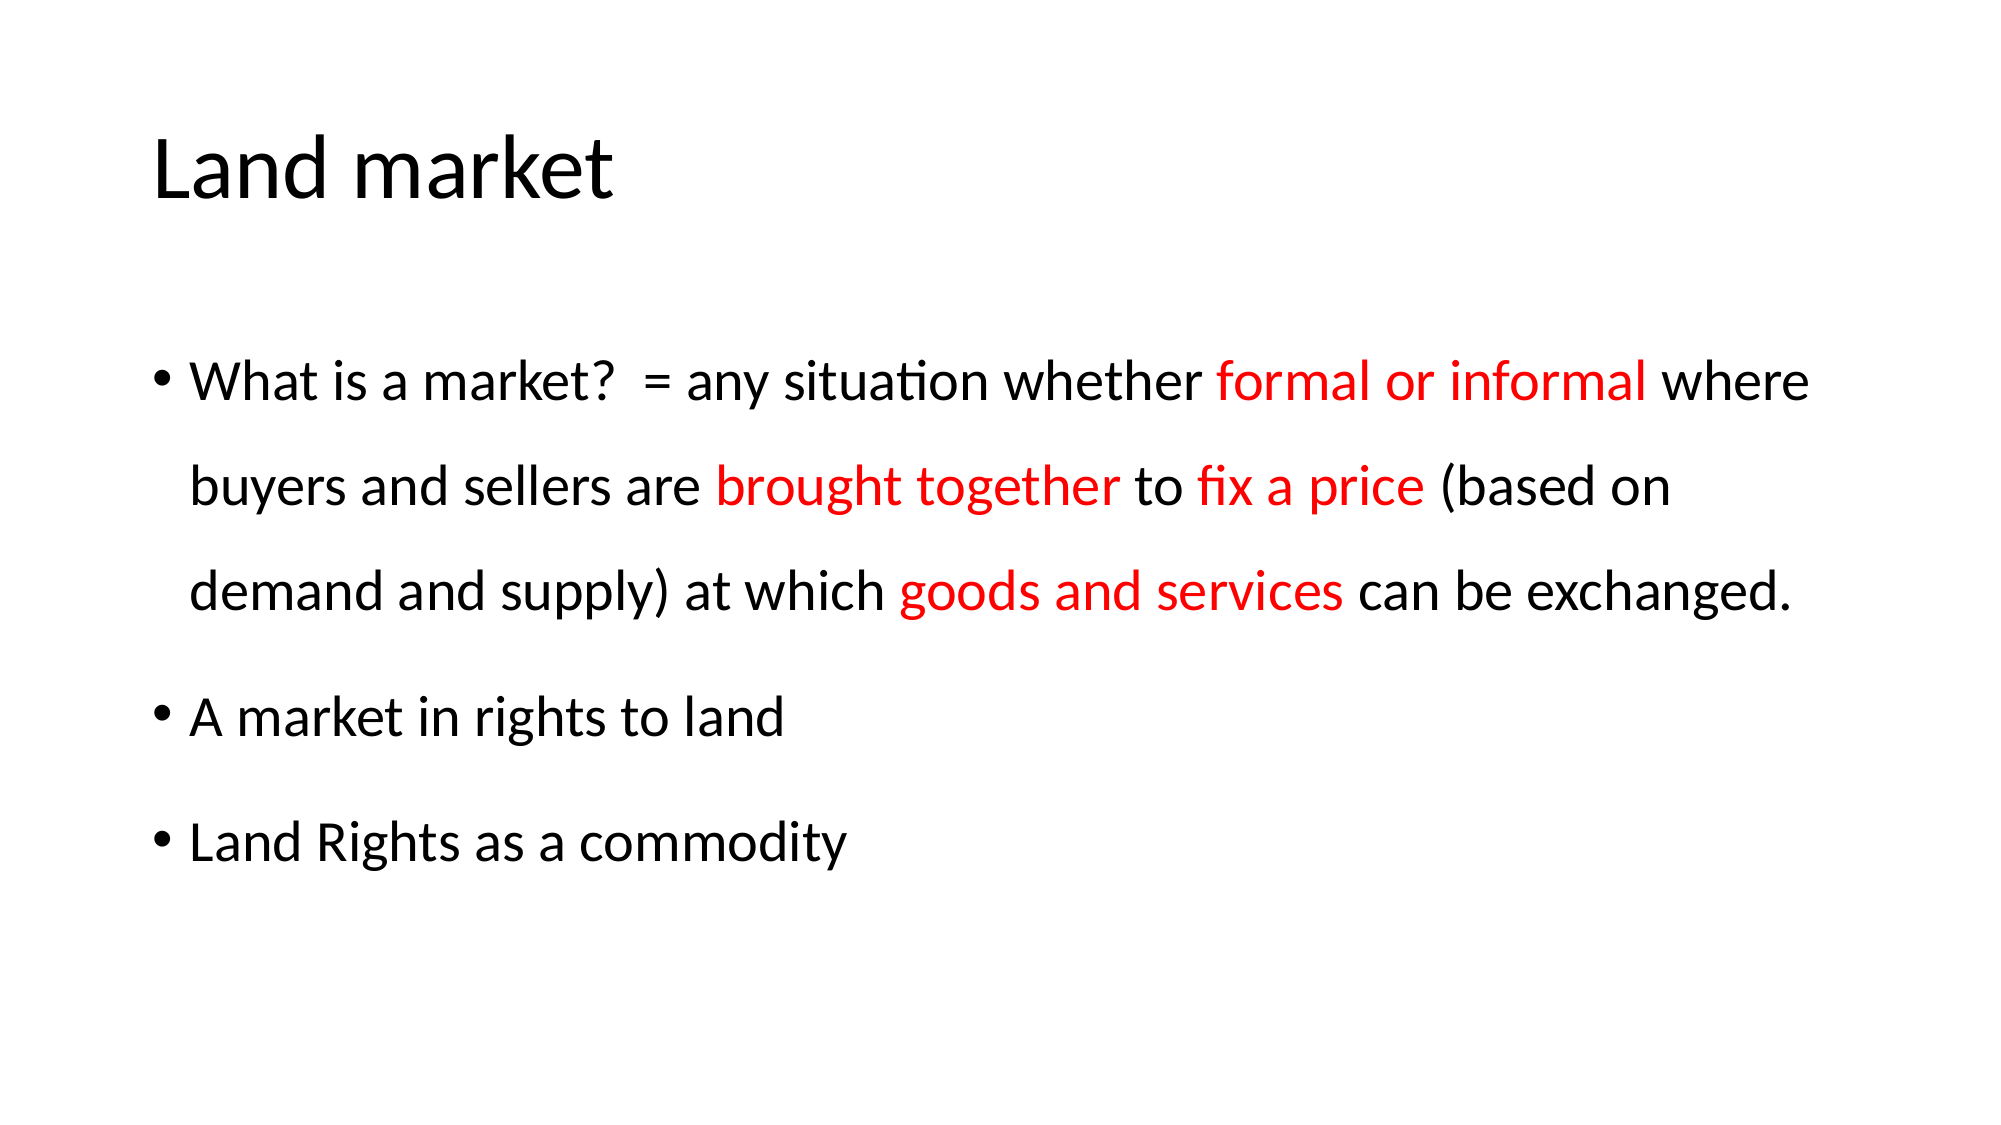

# Land market
What is a market?  = any situation whether formal or informal where buyers and sellers are brought together to fix a price (based on demand and supply) at which goods and services can be exchanged.
A market in rights to land
Land Rights as a commodity